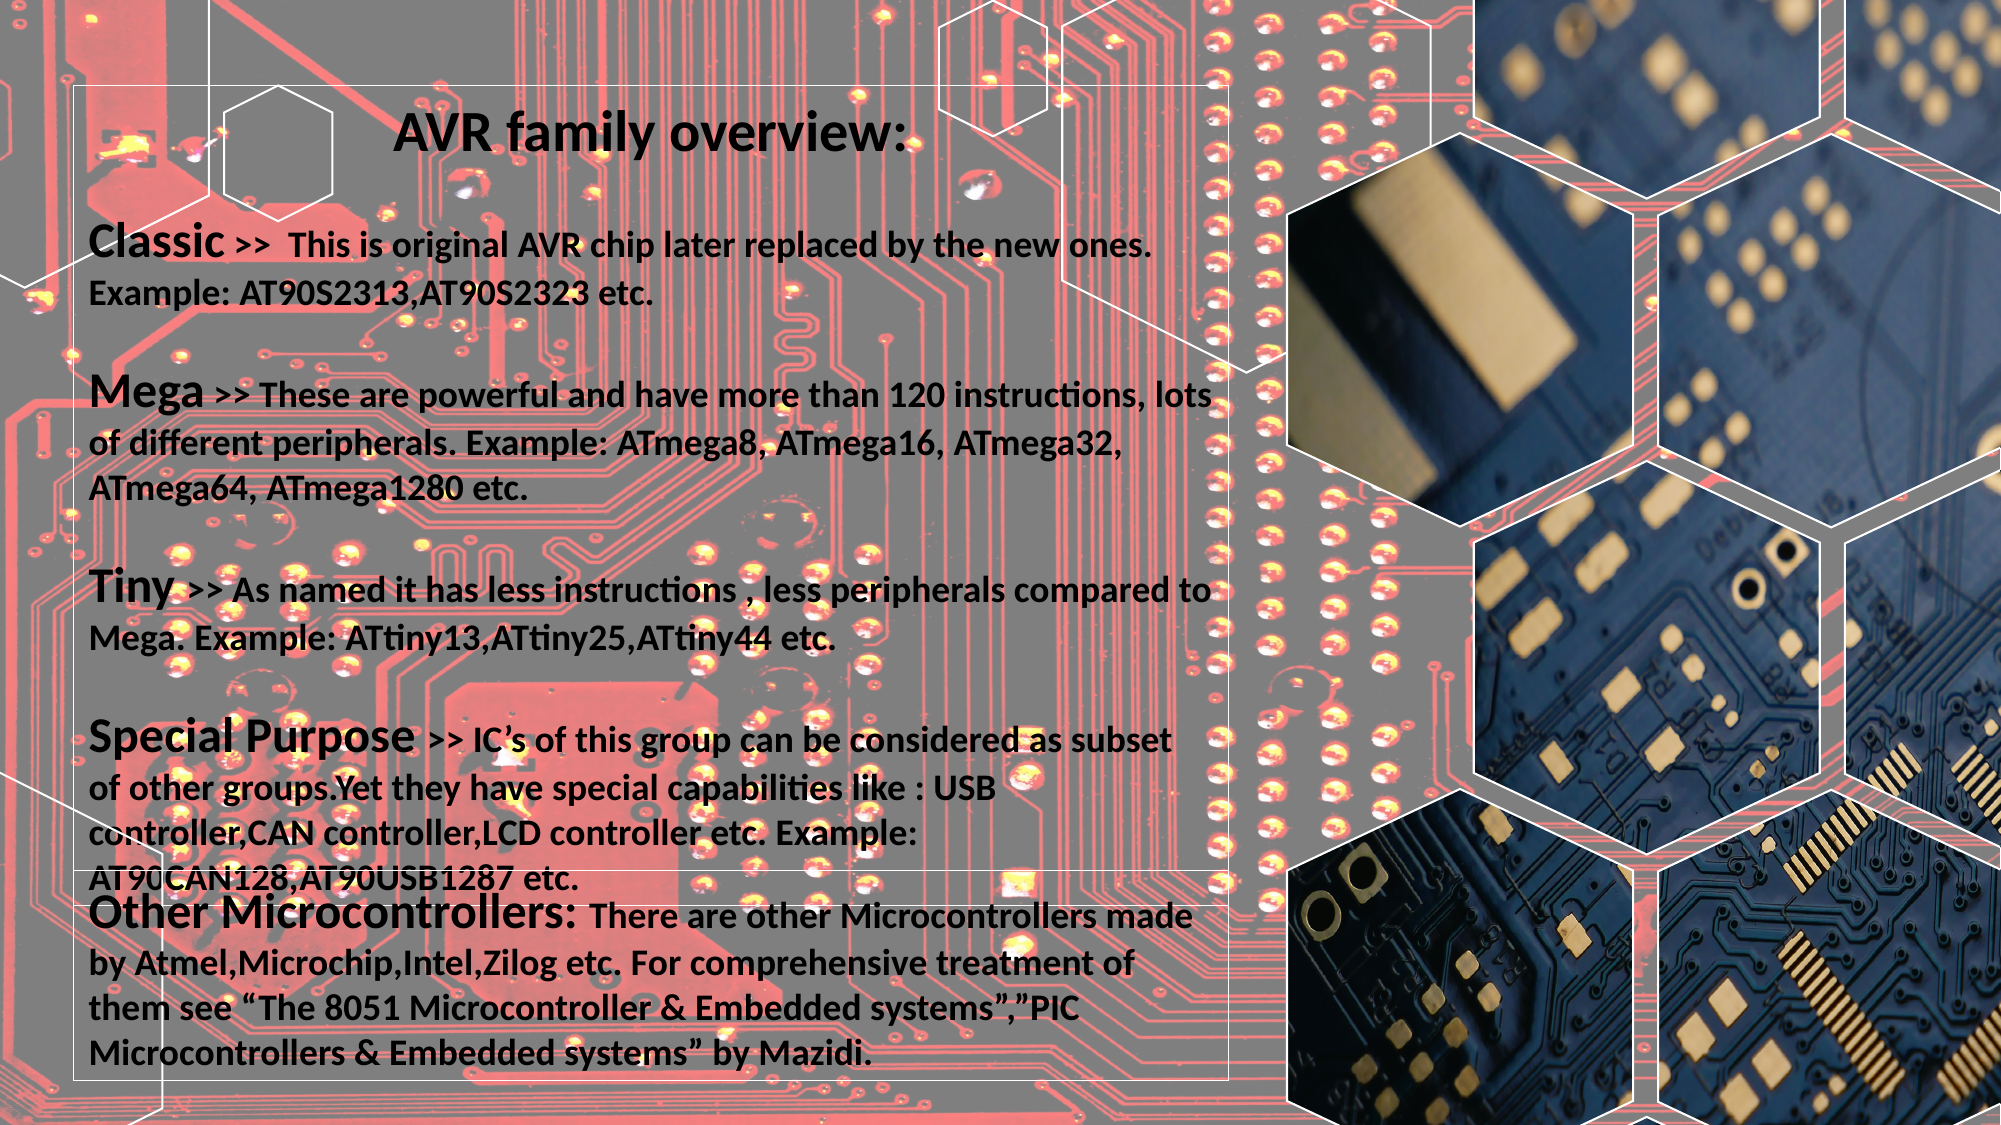

AVR family overview:

Classic >>  This is original AVR chip later replaced by the new ones. Example: AT90S2313,AT90S2323 etc.

Mega >> These are powerful and have more than 120 instructions, lots of different peripherals. Example: ATmega8, ATmega16, ATmega32, ATmega64, ATmega1280 etc.

Tiny >> As named it has less instructions , less peripherals compared to Mega. Example: ATtiny13,ATtiny25,ATtiny44 etc.

Special Purpose >> IC’s of this group can be considered as subset of other groups.Yet they have special capabilities like : USB controller,CAN controller,LCD controller etc. Example: AT90CAN128,AT90USB1287 etc.

Other Microcontrollers: There are other Microcontrollers made by Atmel,Microchip,Intel,Zilog etc. For comprehensive treatment of them see “The 8051 Microcontroller & Embedded systems”,”PIC Microcontrollers & Embedded systems” by Mazidi.
Thank You